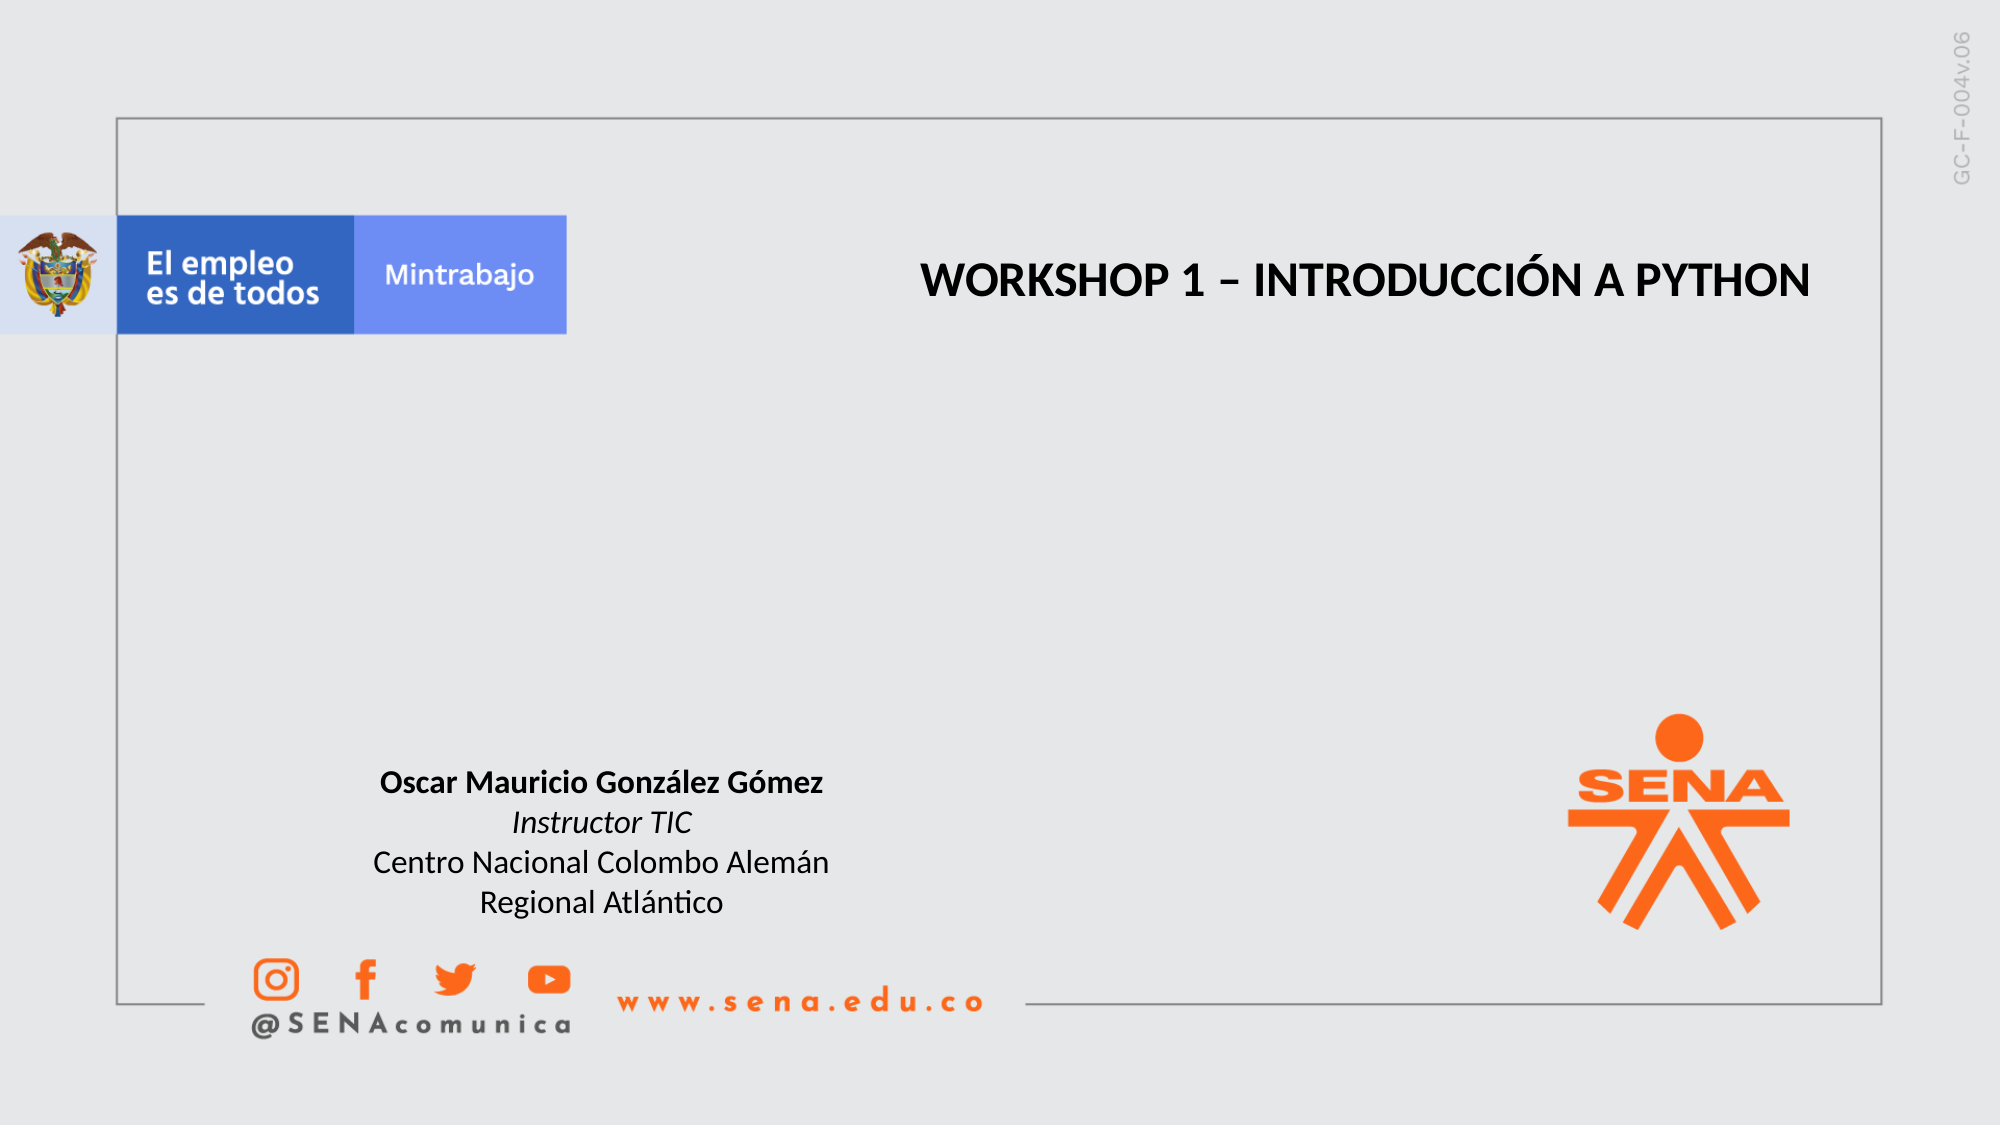

WORKSHOP 1 – INTRODUCCIÓN A PYTHON
Oscar Mauricio González Gómez
Instructor TIC
Centro Nacional Colombo Alemán
Regional Atlántico